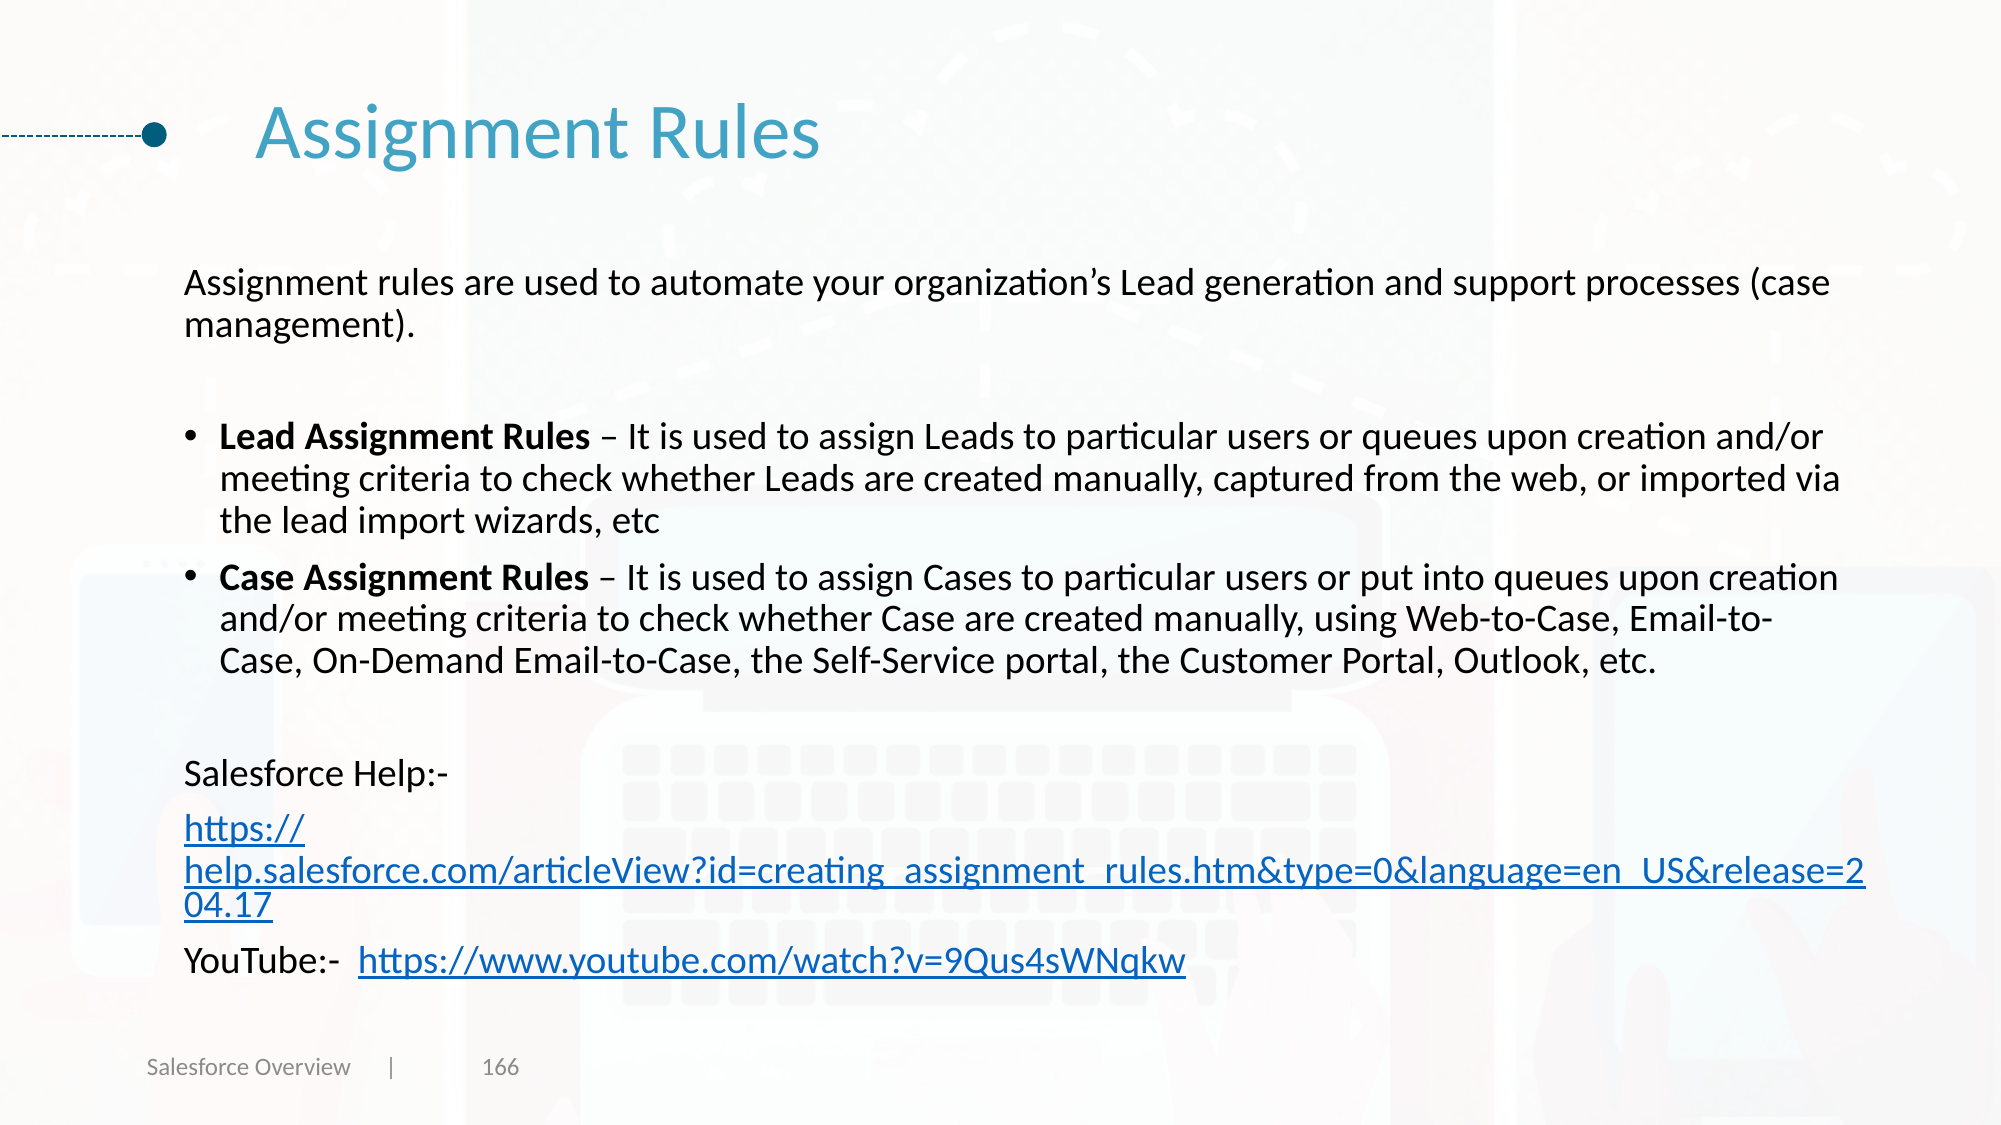

# Assignment Rules
Assignment rules are used to automate your organization’s Lead generation and support processes (case management).

Lead Assignment Rules – It is used to assign Leads to particular users or queues upon creation and/or meeting criteria to check whether Leads are created manually, captured from the web, or imported via the lead import wizards, etc
Case Assignment Rules – It is used to assign Cases to particular users or put into queues upon creation and/or meeting criteria to check whether Case are created manually, using Web-to-Case, Email-to-Case, On-Demand Email-to-Case, the Self-Service portal, the Customer Portal, Outlook, etc.

Salesforce Help:-
https://help.salesforce.com/articleView?id=creating_assignment_rules.htm&type=0&language=en_US&release=204.17
YouTube:-  https://www.youtube.com/watch?v=9Qus4sWNqkw

Salesforce Overview      |
166